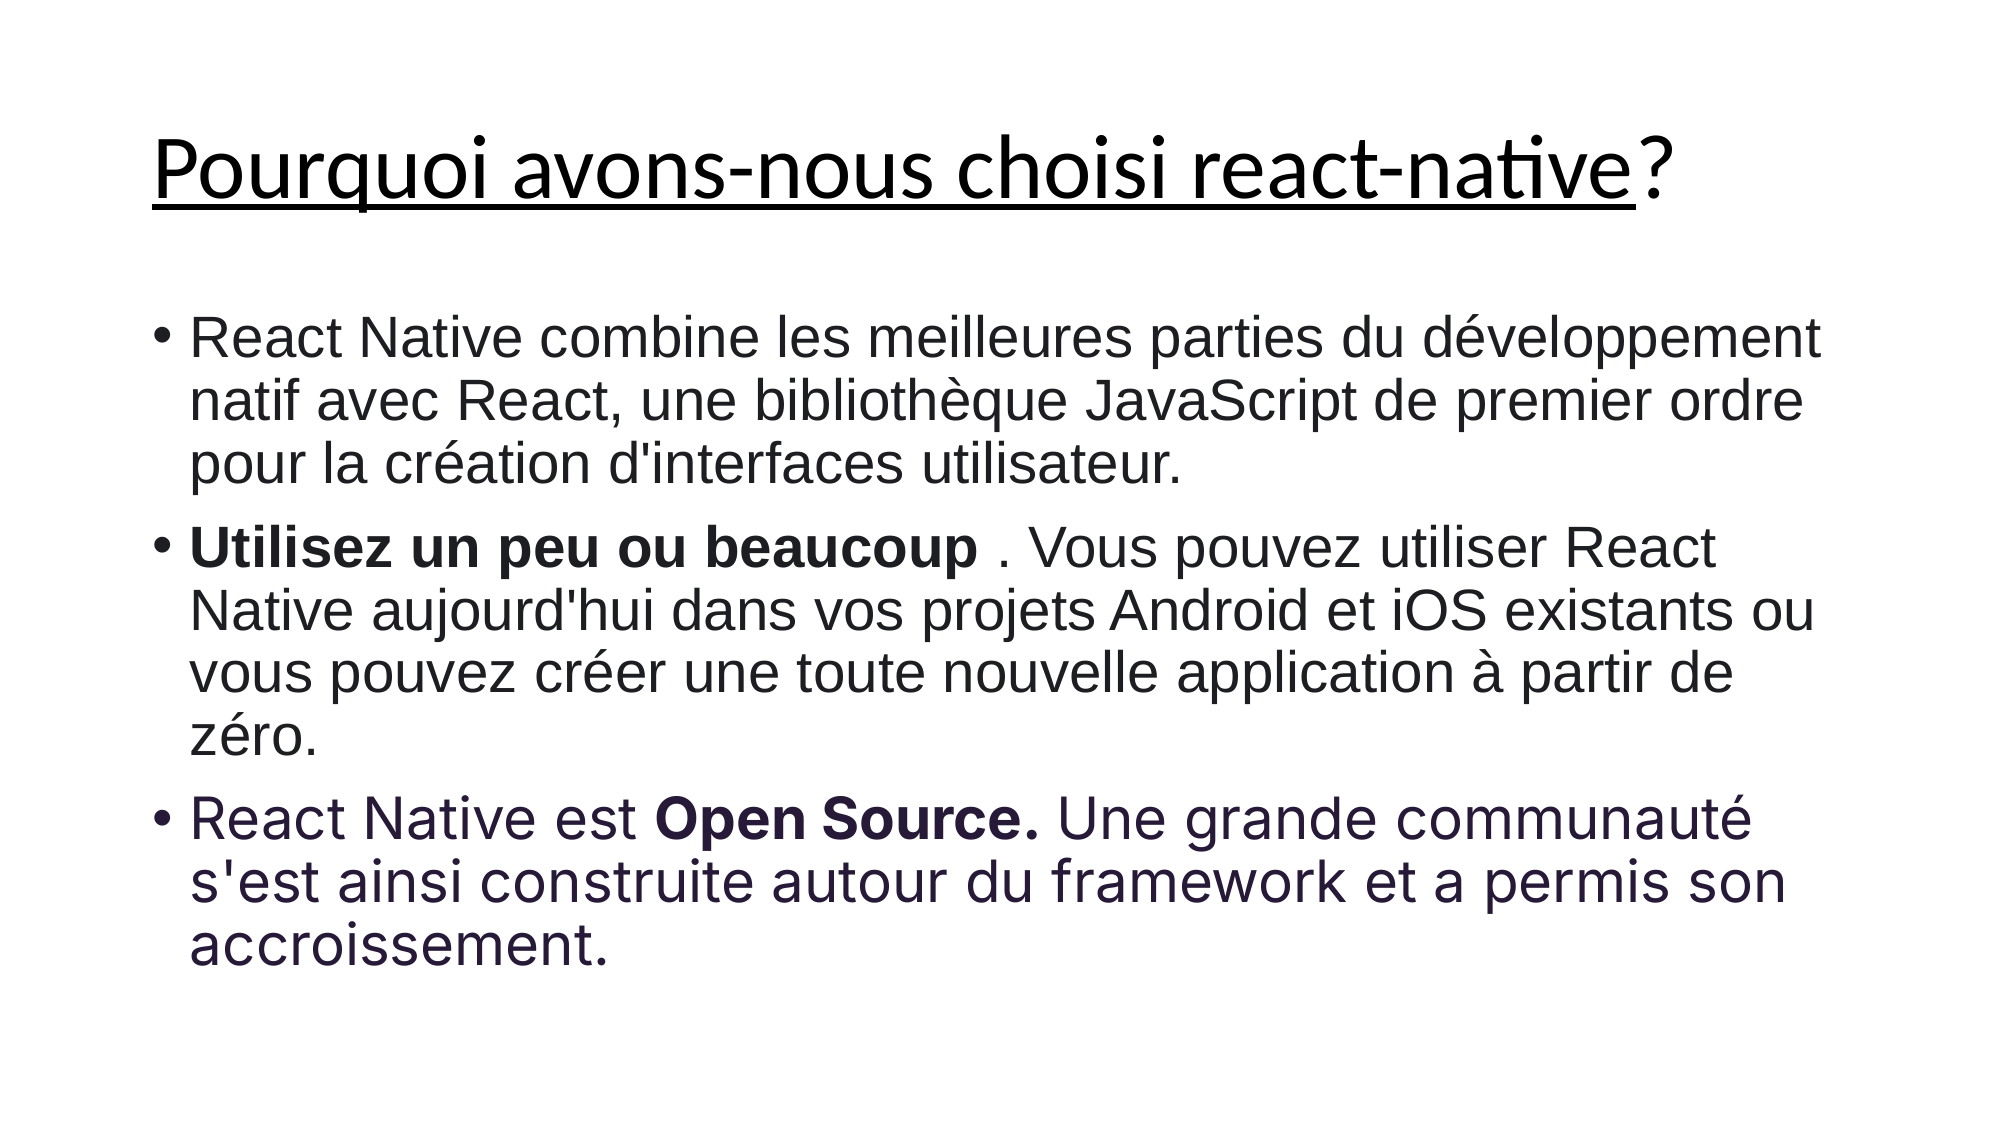

# Pourquoi avons-nous choisi react-native?
React Native combine les meilleures parties du développement natif avec React, une bibliothèque JavaScript de premier ordre pour la création d'interfaces utilisateur.
Utilisez un peu ou beaucoup . Vous pouvez utiliser React Native aujourd'hui dans vos projets Android et iOS existants ou vous pouvez créer une toute nouvelle application à partir de zéro.
React Native est Open Source. Une grande communauté s'est ainsi construite autour du framework et a permis son accroissement.